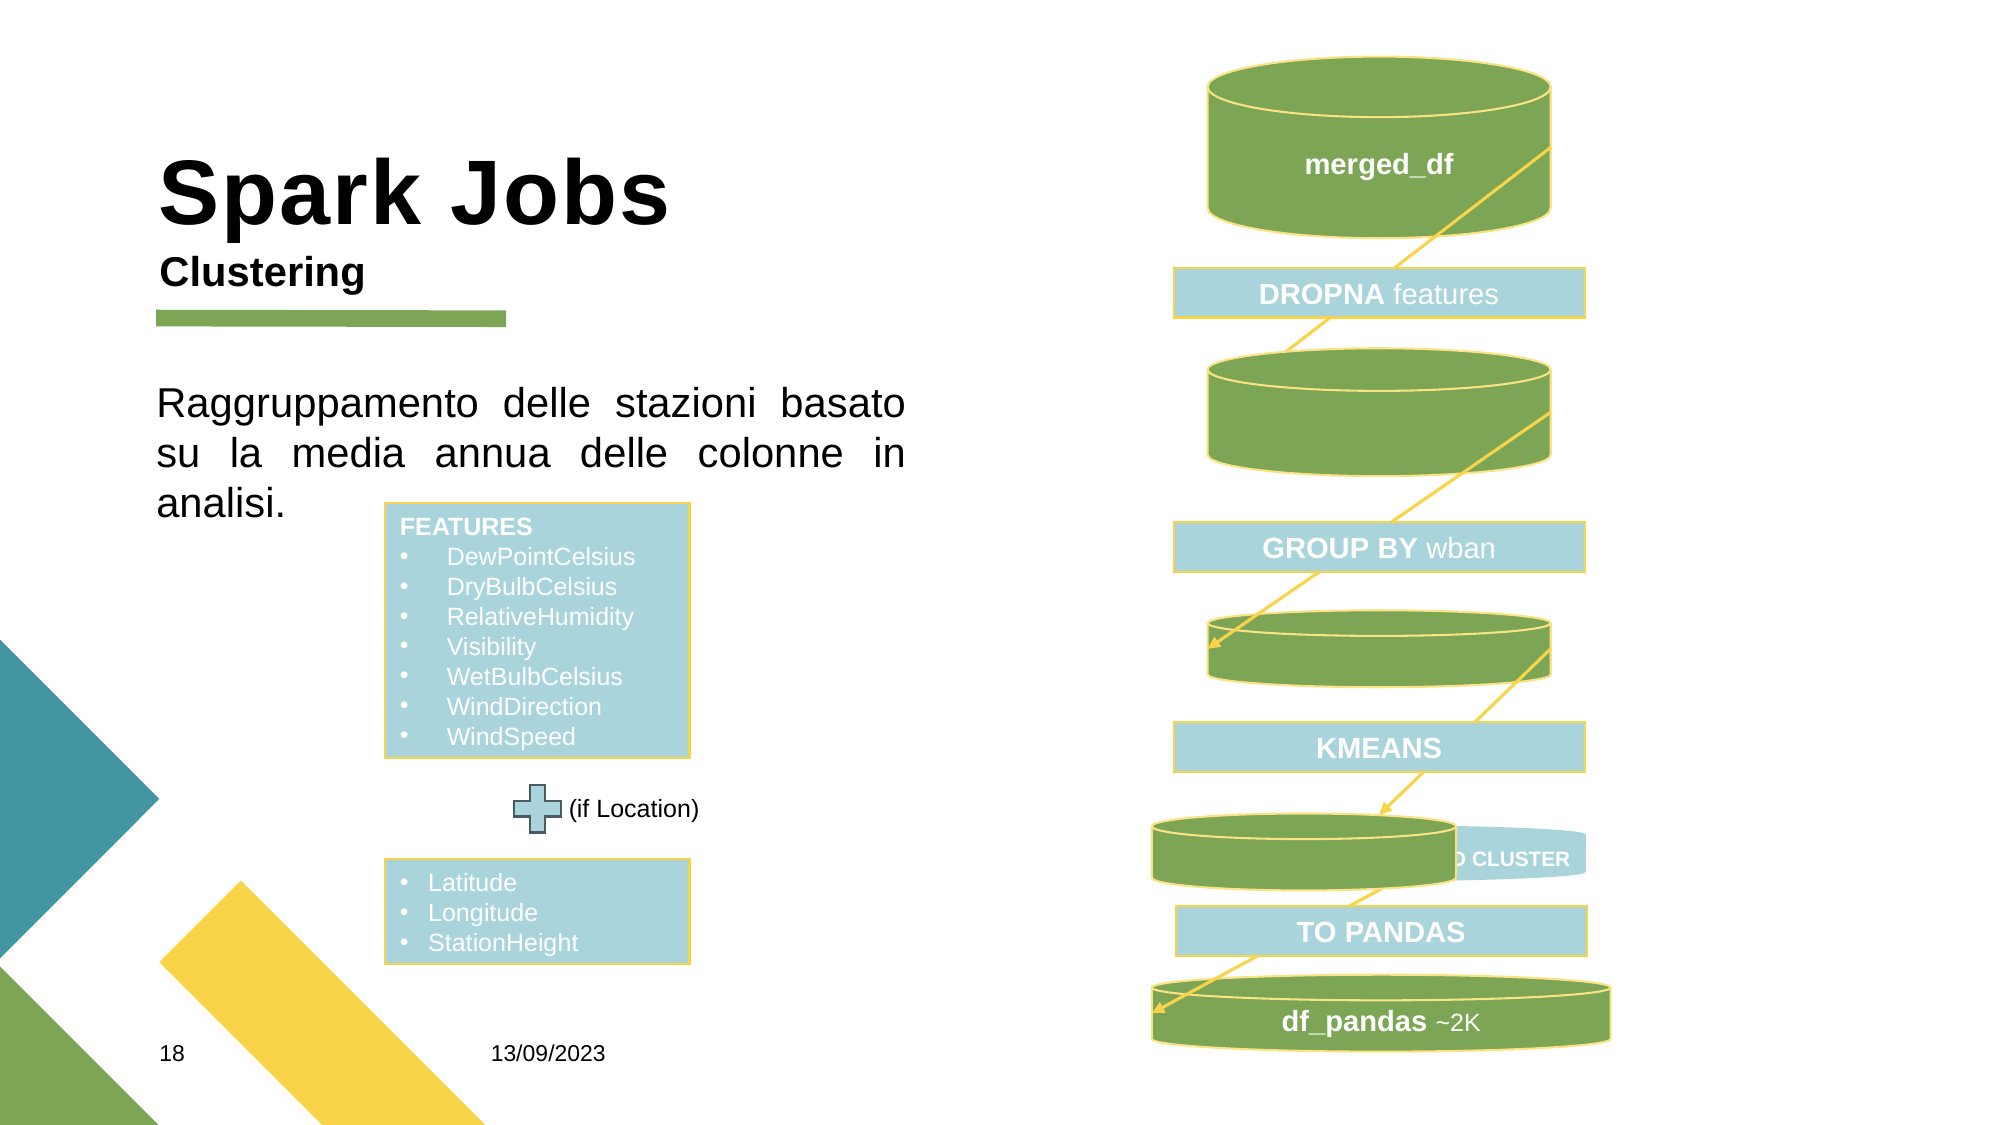

merged_df
DROPNA features

GROUP BY wban

KMEANS

ID CLUSTER
TO PANDAS
df_pandas ~2K
# Spark Jobs
Clustering
Raggruppamento delle stazioni basato su la media annua delle colonne in analisi.
FEATURES
DewPointCelsius
DryBulbCelsius
RelativeHumidity
Visibility
WetBulbCelsius
WindDirection
WindSpeed

(if Location)
Latitude
Longitude
StationHeight
18
13/09/2023